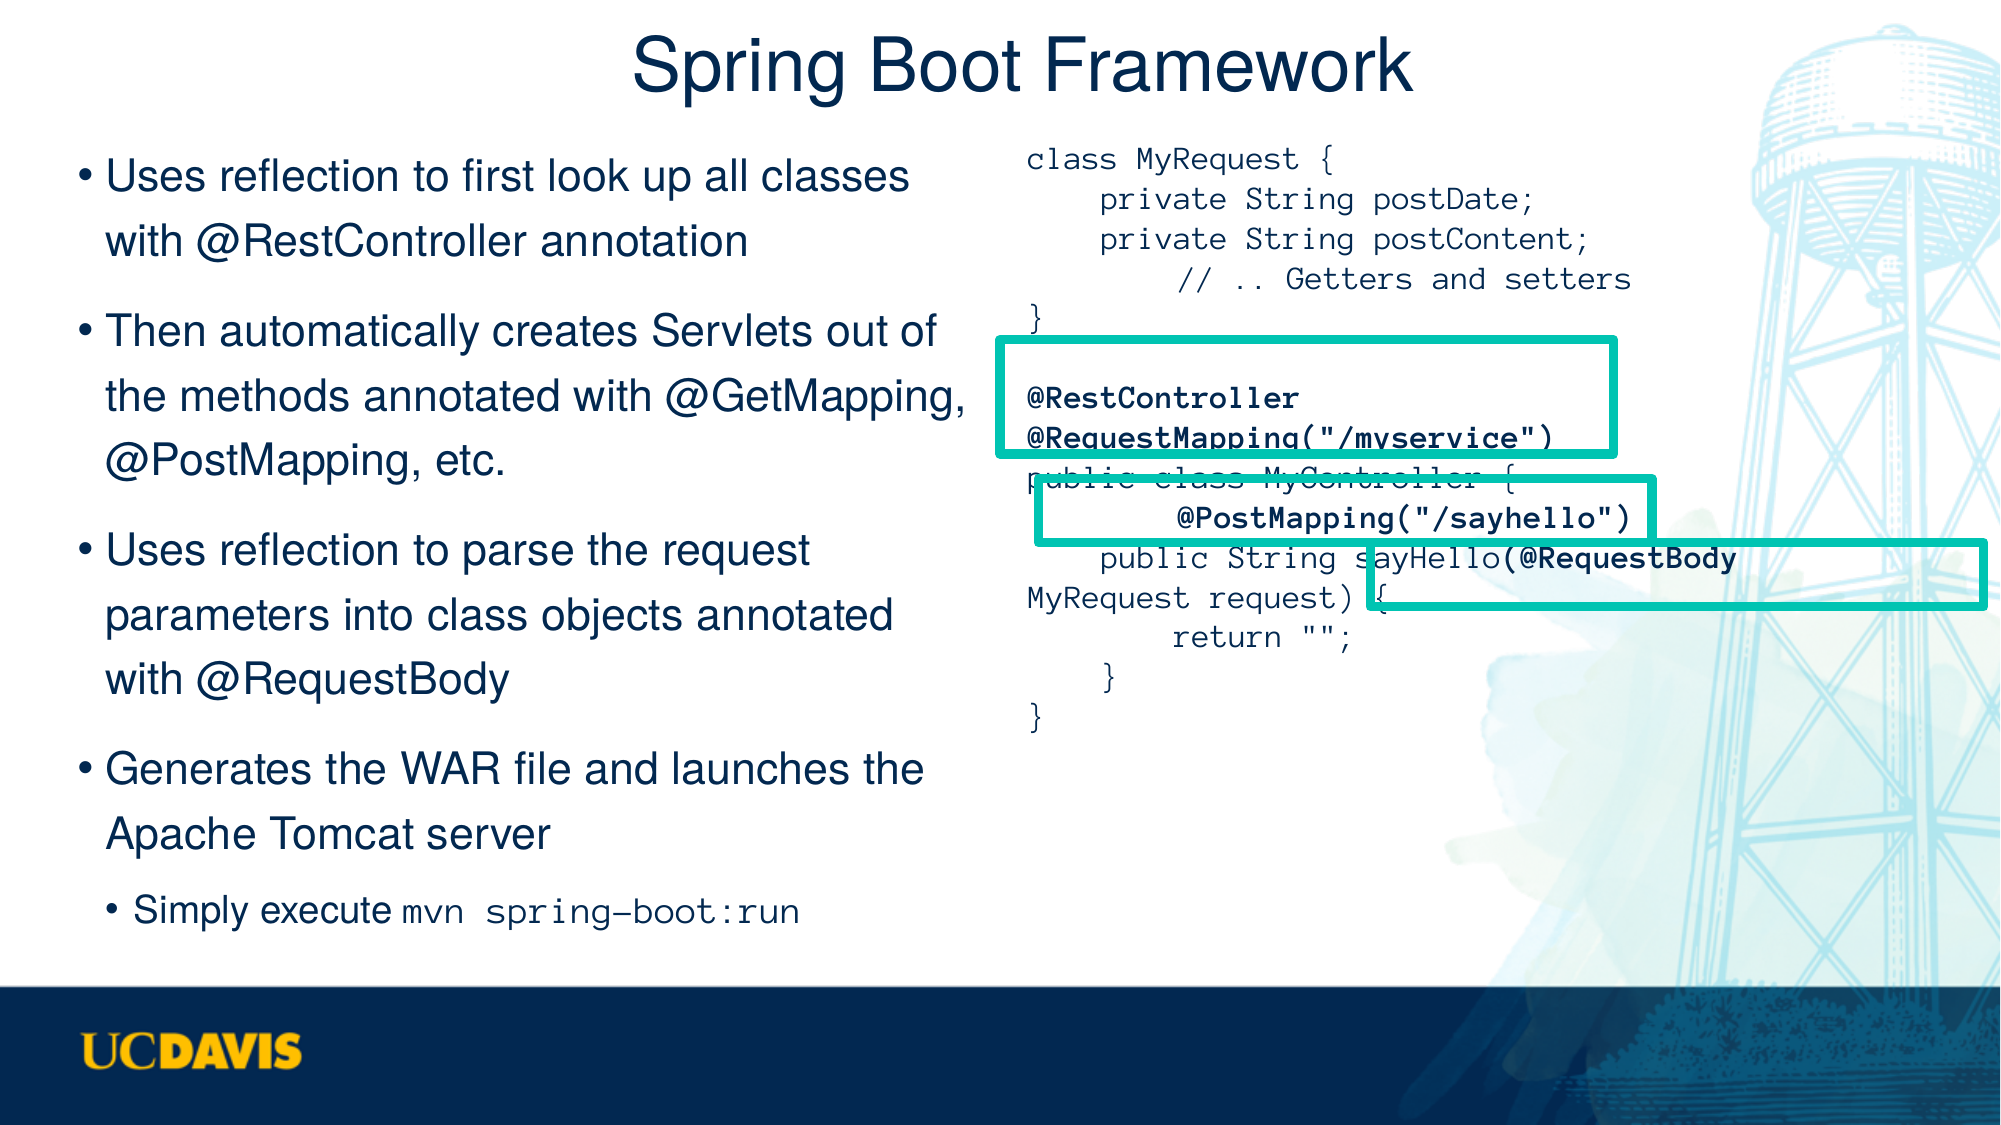

# Spring Boot Framework
Uses reflection to first look up all classes with @RestController annotation
Then automatically creates Servlets out of the methods annotated with @GetMapping, @PostMapping, etc.
Uses reflection to parse the request parameters into class objects annotated with @RequestBody
Generates the WAR file and launches the Apache Tomcat server
Simply execute mvn spring-boot:run

class MyRequest {
    private String postDate;
    private String postContent;
	// .. Getters and setters
}

@RestController
@RequestMapping("/myservice")
public class MyController {
	@PostMapping("/sayhello")
    public String sayHello(@RequestBody MyRequest request) {
        return "";
    }
}